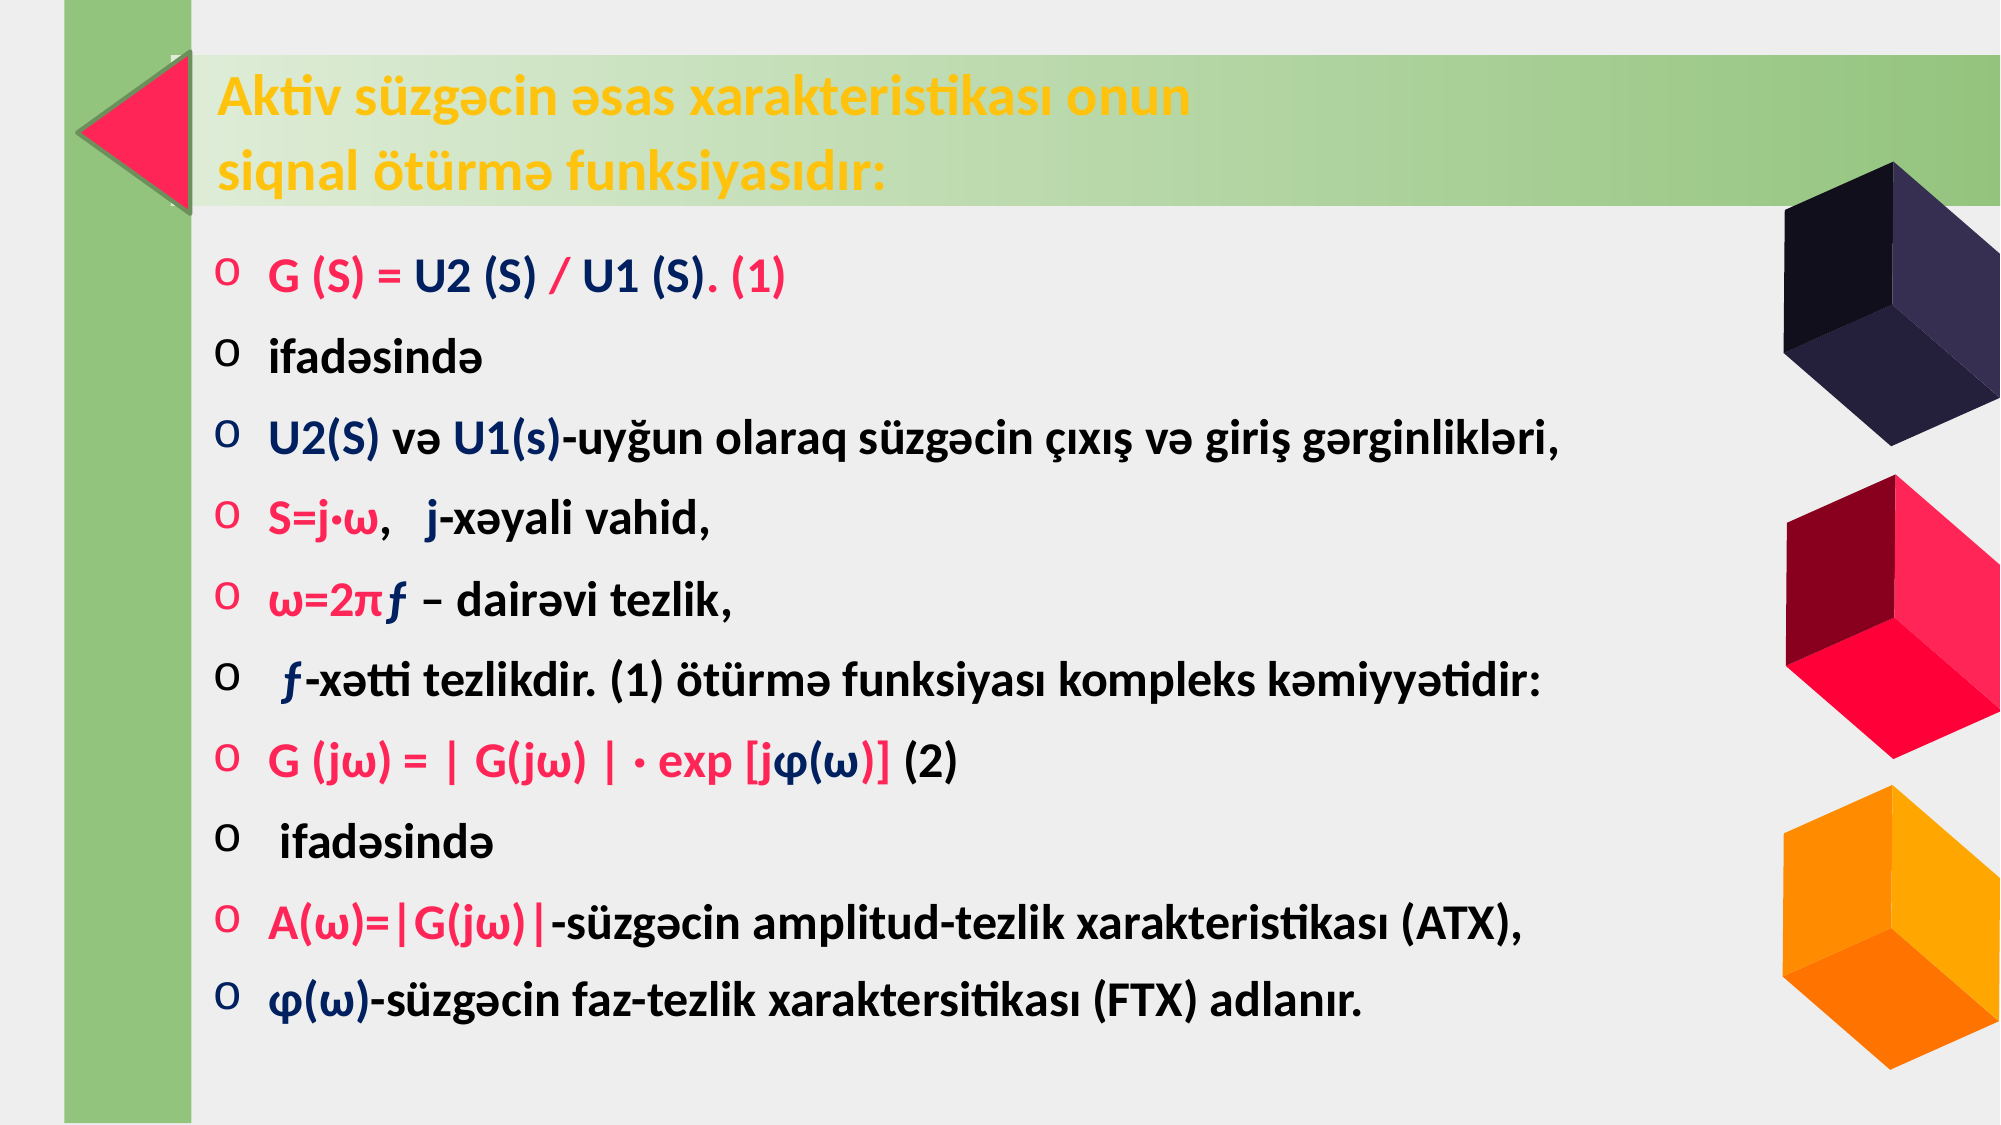

Aktiv süzgəcin əsas xarakteristikası onun siqnal ötürmə funksiyasıdır:

G (S) = U2 (S) / U1 (S). (1)
ifadəsində
U2(S) və U1(s)-uyğun olaraq süzgəcin çıxış və giriş gərginlikləri,
S=j·ω,   j-xəyali vahid,
ω=2πƒ – dairəvi tezlik,
 ƒ-xətti tezlikdir. (1) ötürmə funksiyası kompleks kəmiyyətidir:
G (jω) = | G(jω) | · exp [jφ(ω)] (2)
 ifadəsində
A(ω)=|G(jω)|-süzgəcin amplitud-tezlik xarakteristikası (ATX),
φ(ω)-süzgəcin faz-tezlik xaraktersitikası (FTX) adlanır.